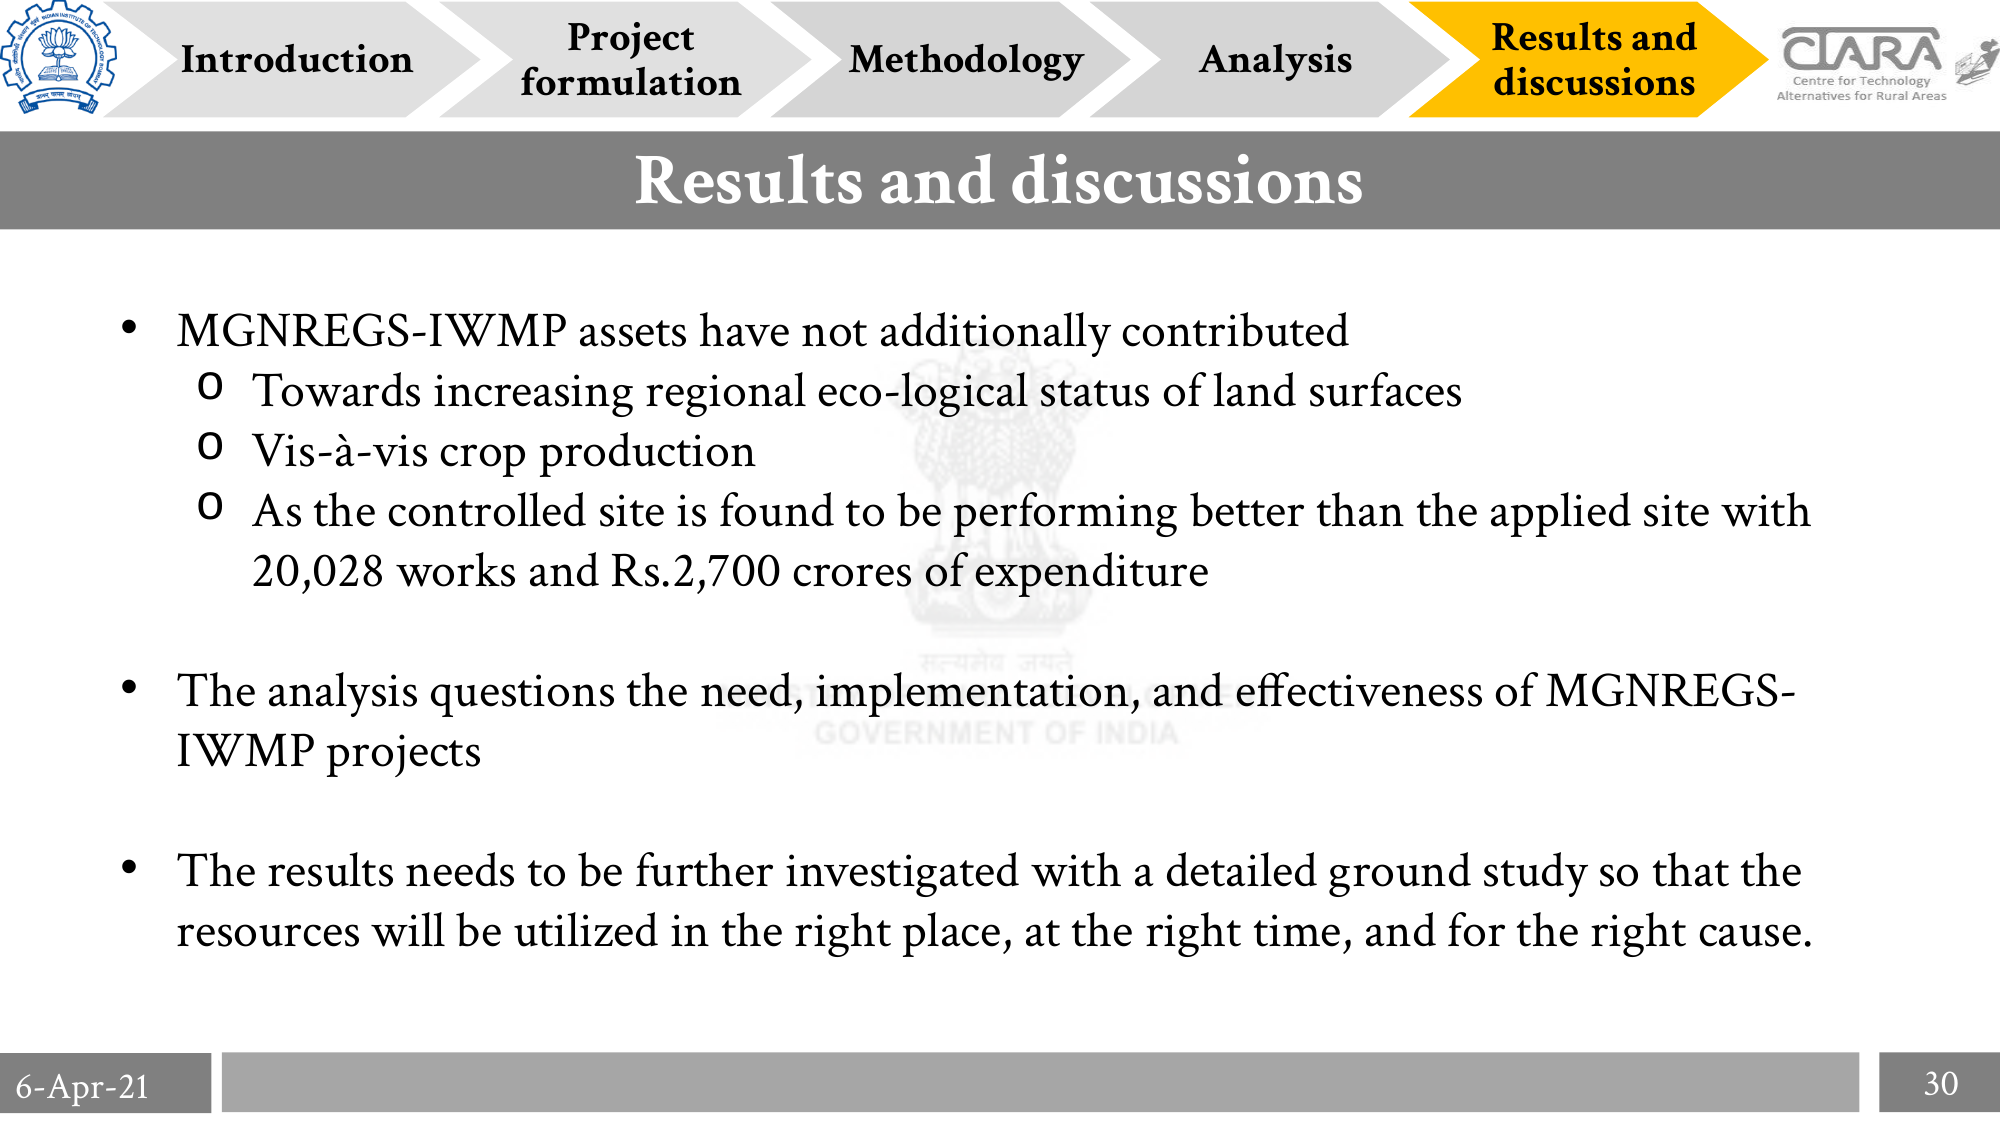

Introduction
Project formulation

Analysis
Results and discussions
Methodology
# Results and discussions
MGNREGS-IWMP assets have not additionally contributed
Towards increasing regional eco-logical status of land surfaces
Vis-à-vis crop production
As the controlled site is found to be performing better than the applied site with 20,028 works and Rs.2,700 crores of expenditure

The analysis questions the need, implementation, and effectiveness of MGNREGS-IWMP projects

The results needs to be further investigated with a detailed ground study so that the resources will be utilized in the right place, at the right time, and for the right cause.

30

6-Apr-21